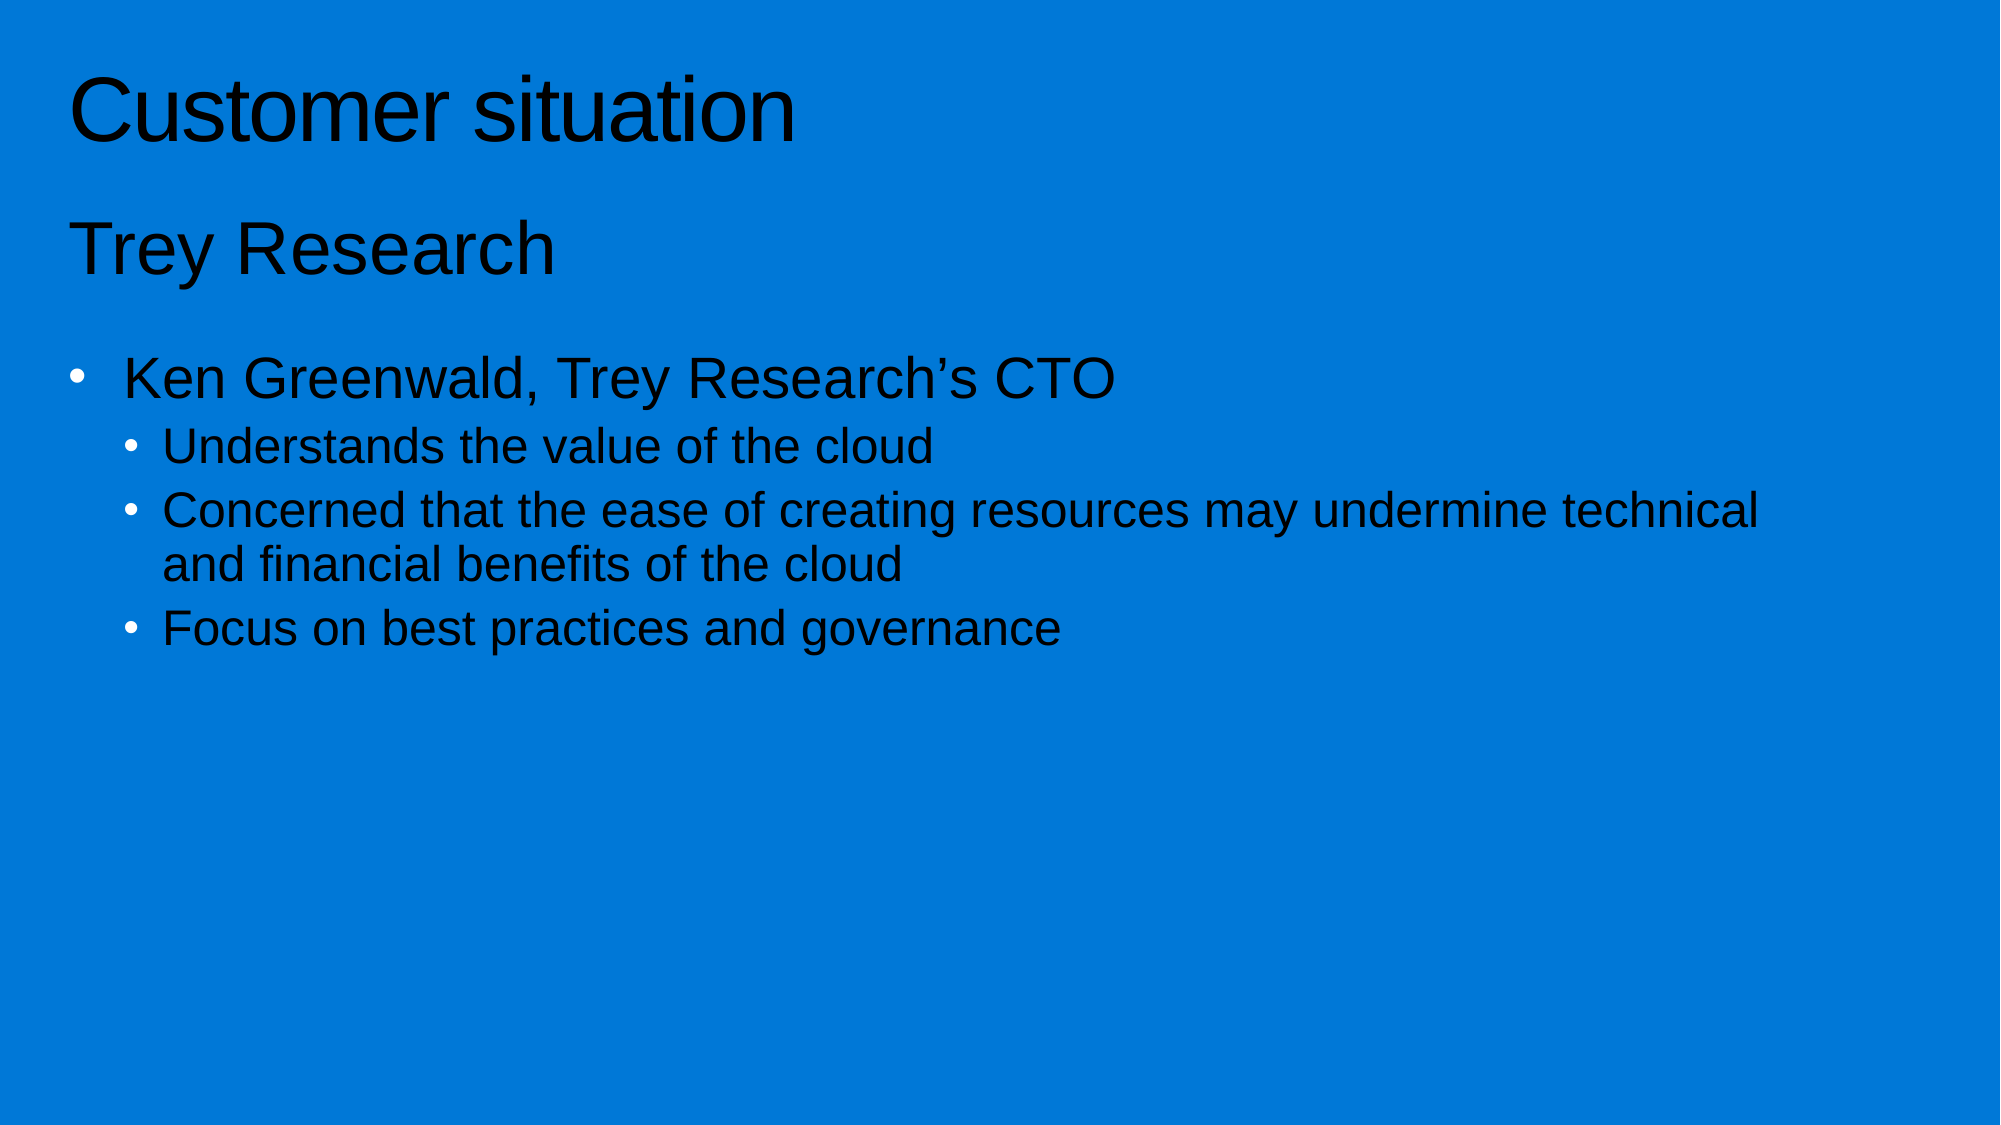

# Customer situation
Trey Research
Ken Greenwald, Trey Research’s CTO
Understands the value of the cloud
Concerned that the ease of creating resources may undermine technical
and financial benefits of the cloud
Focus on best practices and governance